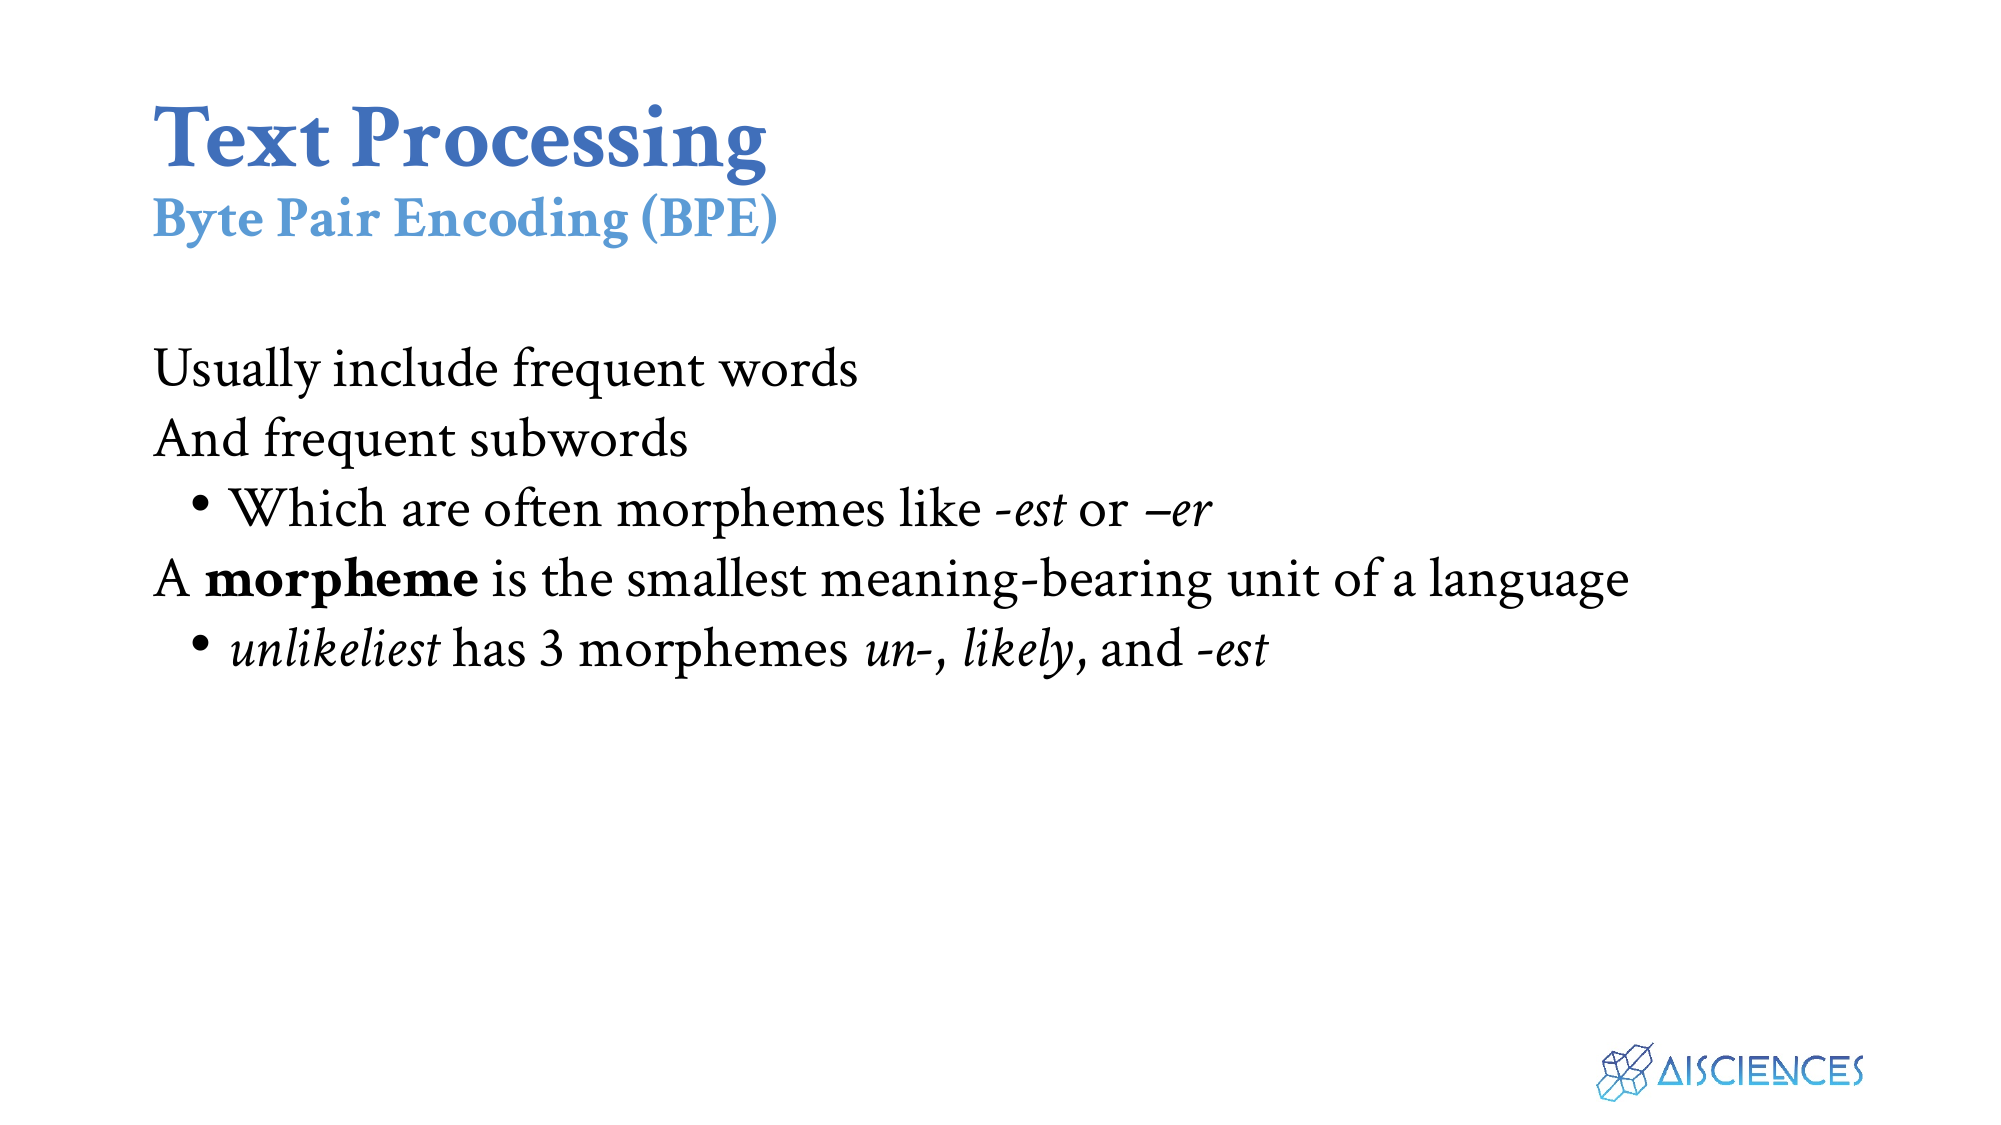

# Text Processing Byte Pair Encoding (BPE)
Usually include frequent words
And frequent subwords
Which are often morphemes like -est or –er
A morpheme is the smallest meaning-bearing unit of a language
unlikeliest has 3 morphemes un-, likely, and -est